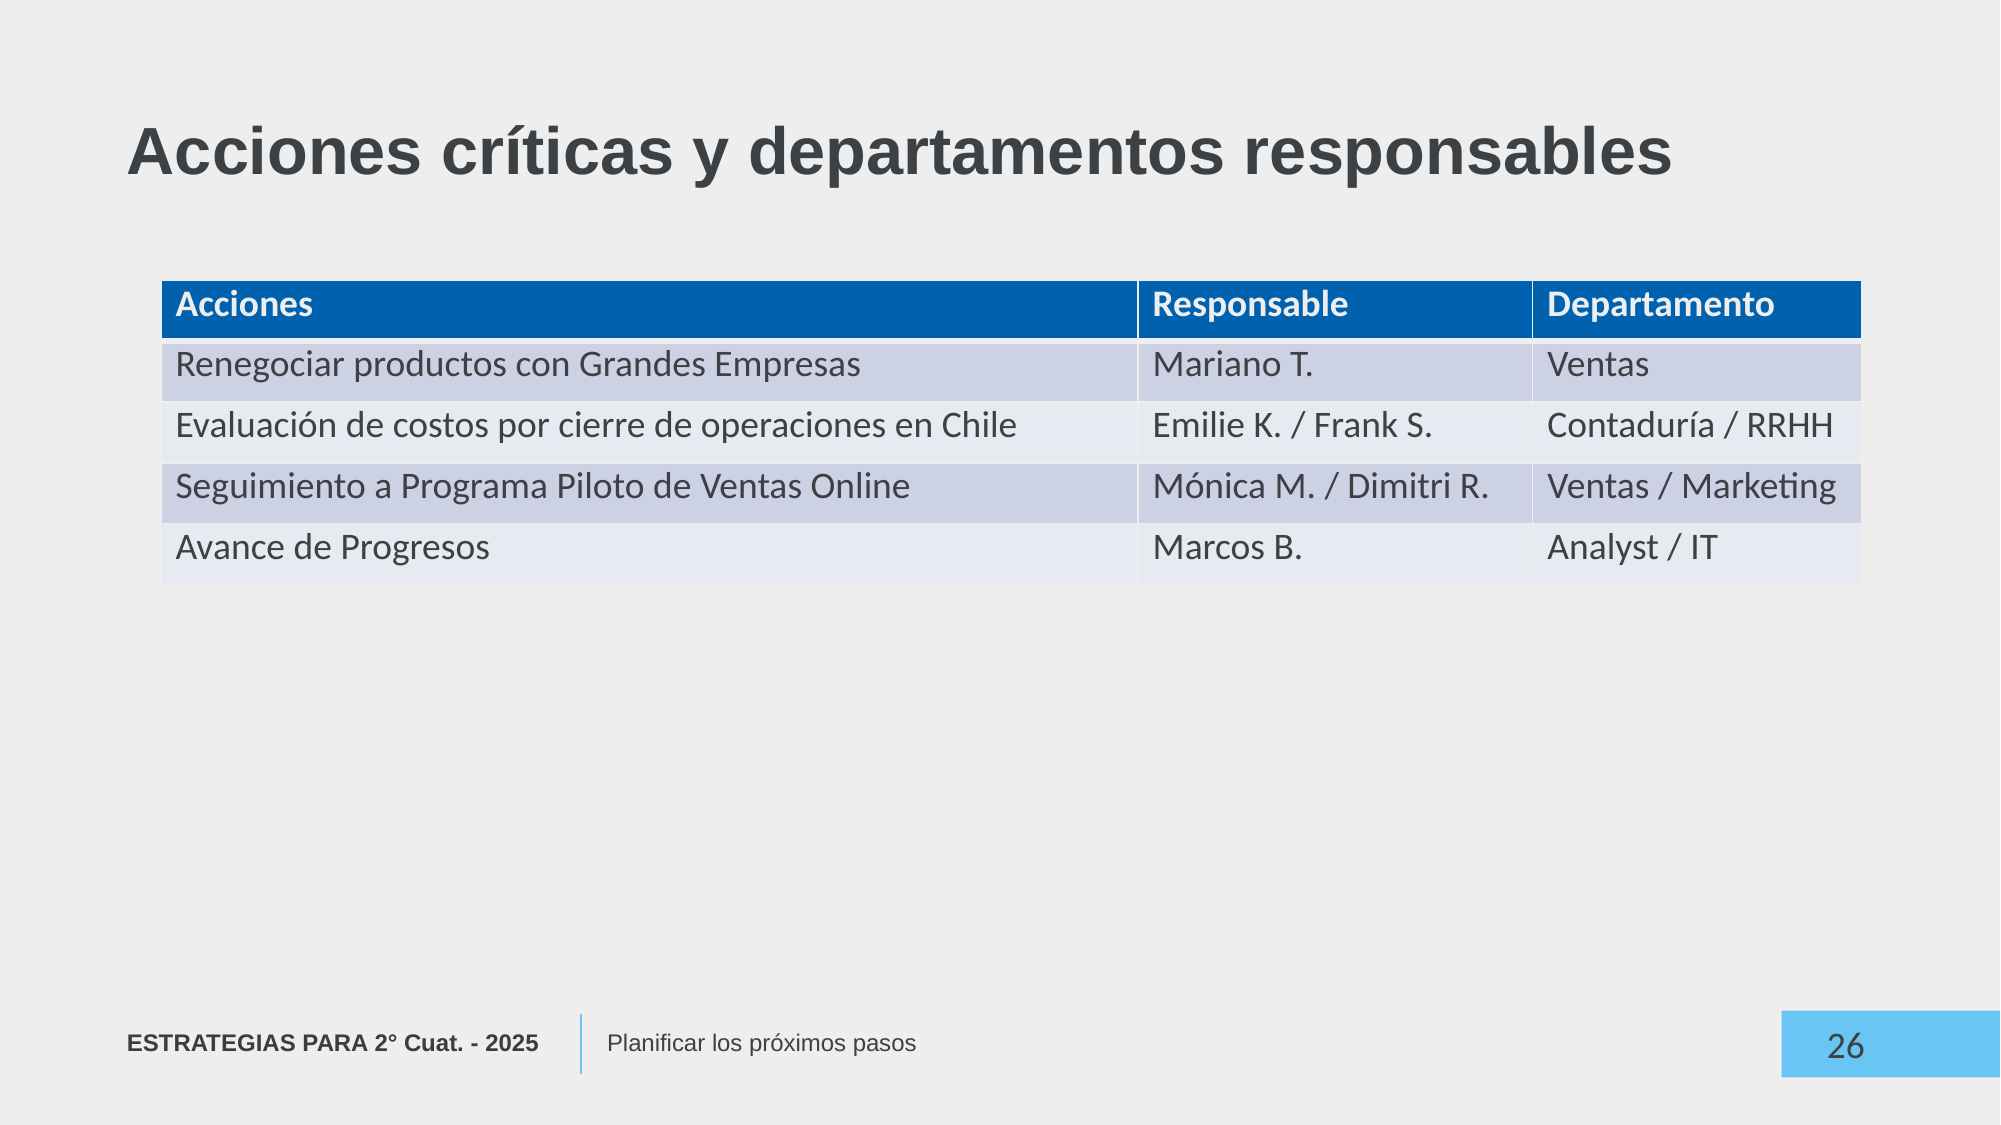

# Acciones críticas y departamentos responsables
| Acciones | Responsable | Departamento |
| --- | --- | --- |
| Renegociar productos con Grandes Empresas | Mariano T. | Ventas |
| Evaluación de costos por cierre de operaciones en Chile | Emilie K. / Frank S. | Contaduría / RRHH |
| Seguimiento a Programa Piloto de Ventas Online | Mónica M. / Dimitri R. | Ventas / Marketing |
| Avance de Progresos | Marcos B. | Analyst / IT |
ESTRATEGIAS PARA 2° Cuat. - 2025
Planificar los próximos pasos
26